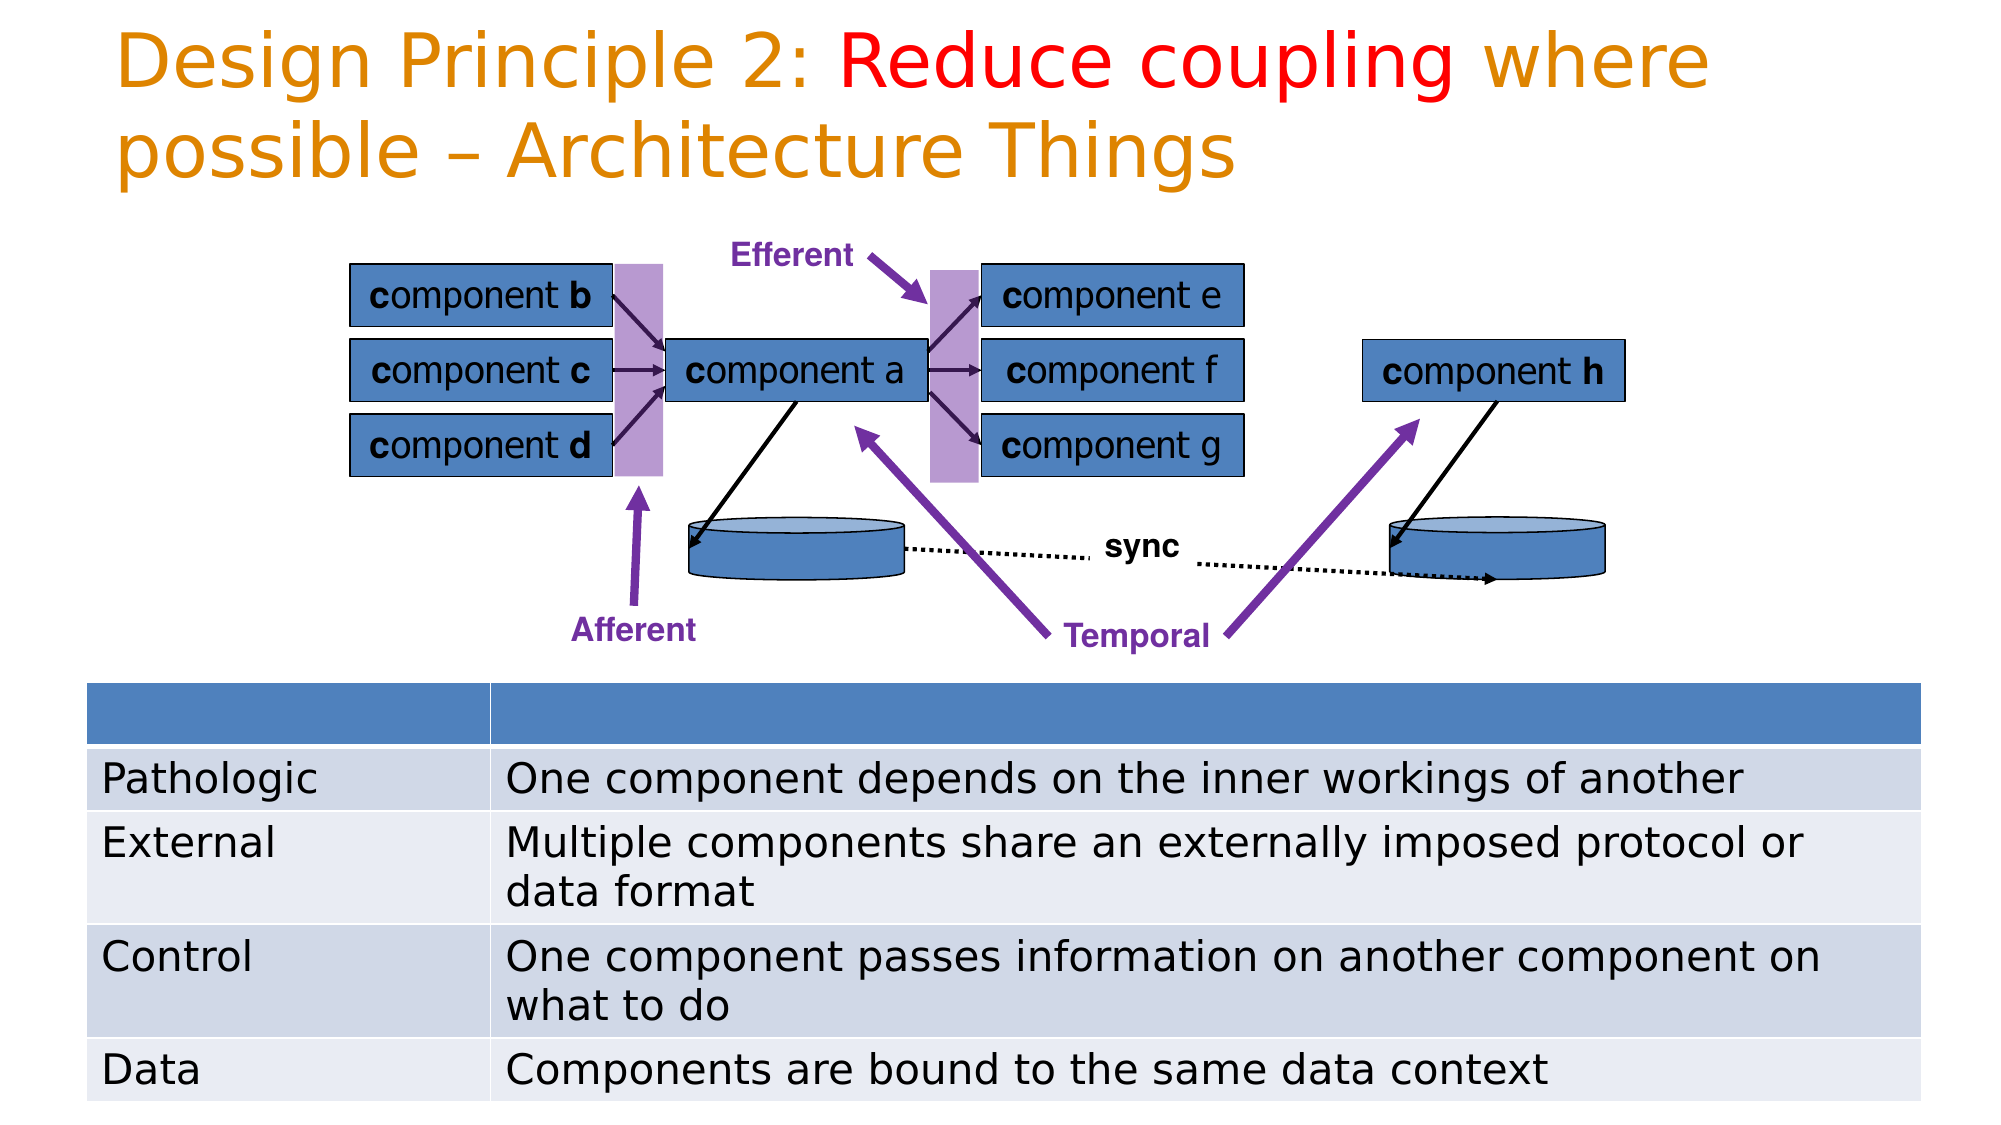

# Design Principle 2: Reduce coupling where possible – Architecture Things
Efferent
component b
component e

component c
component a
component f
component h
component d
component g

sync
Afferent
Temporal
|  |  |
| --- | --- |
| Pathologic | One component depends on the inner workings of another |
| External | Multiple components share an externally imposed protocol or data format |
| Control | One component passes information on another component on what to do |
| Data | Components are bound to the same data context |
63